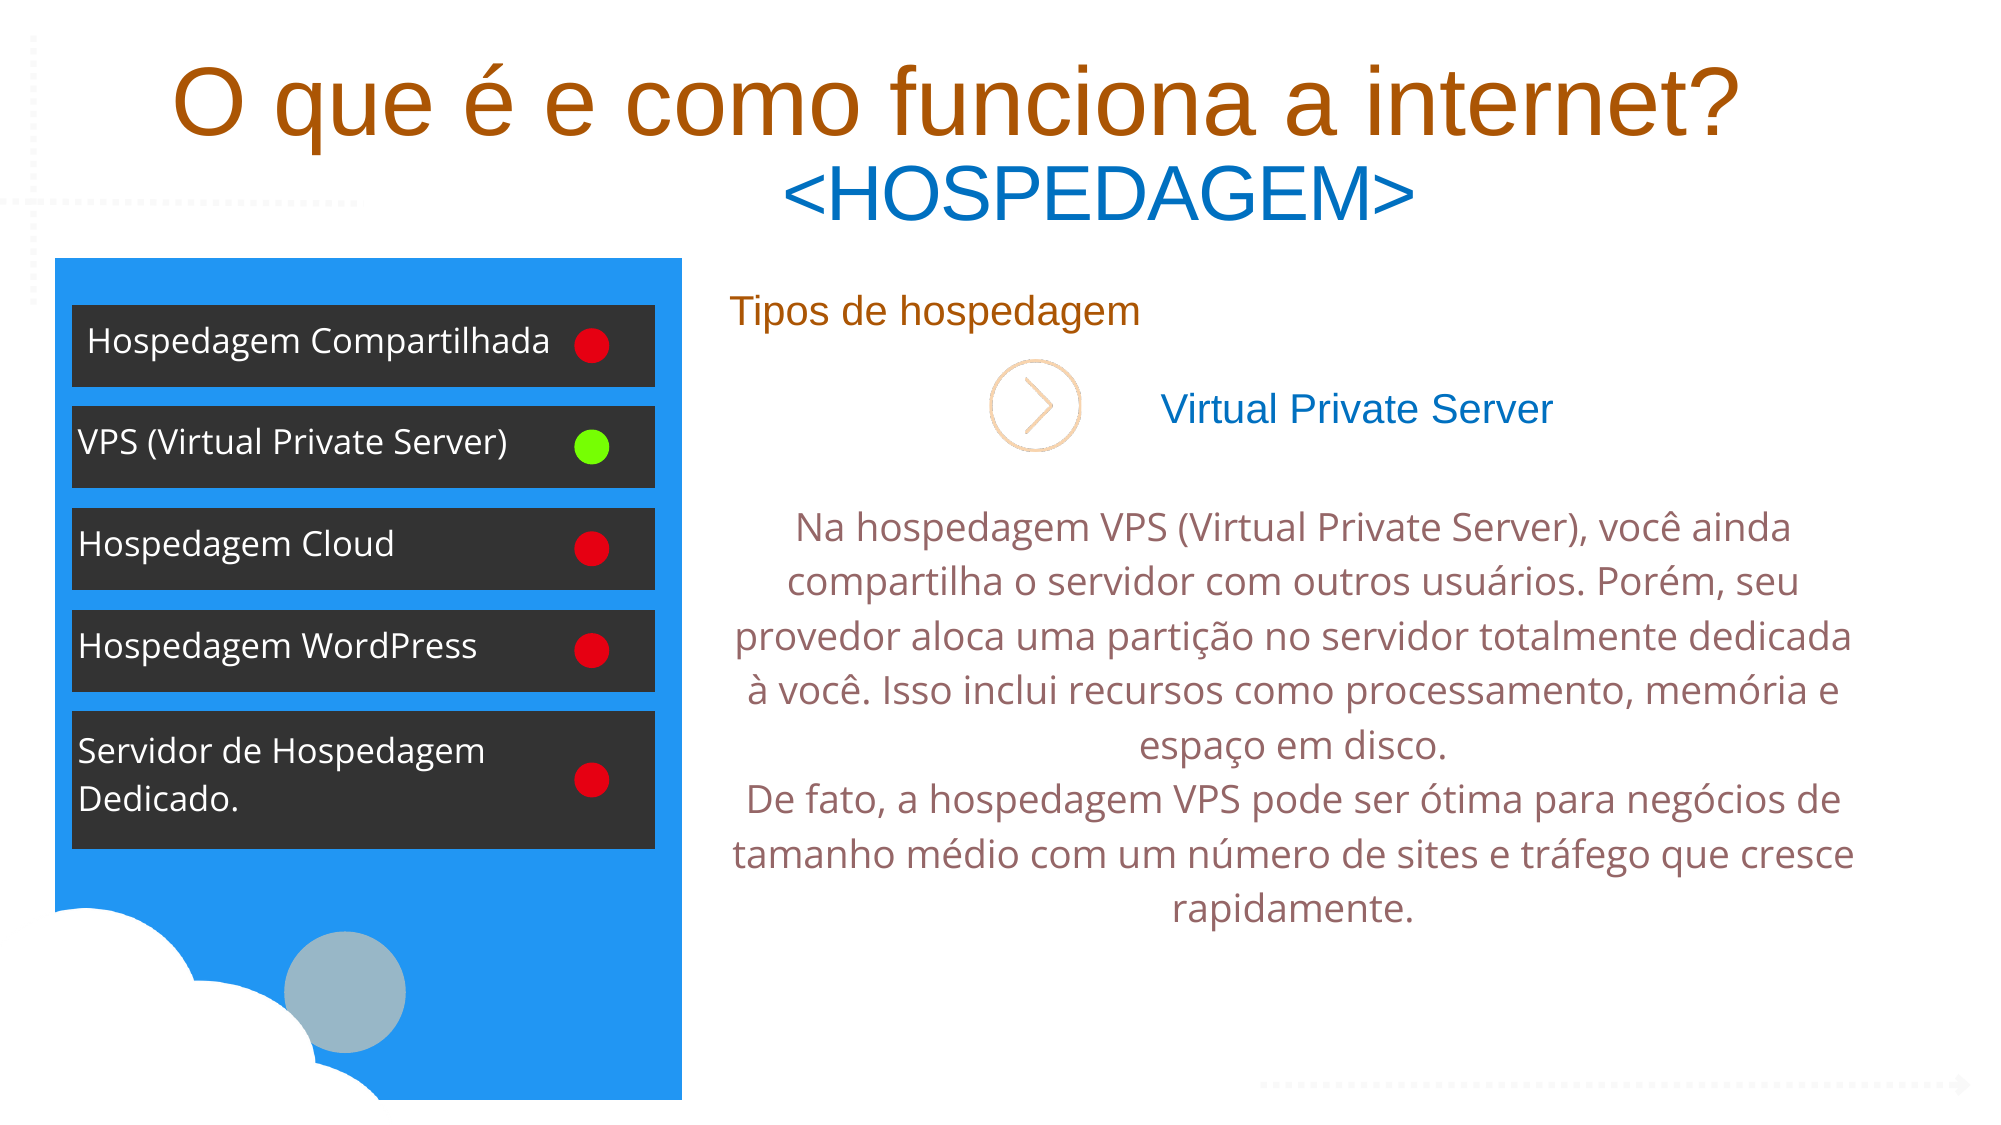

O que é e como funciona a internet?

<HOSPEDAGEM>

Tipos de hospedagem

 Hospedagem Compartilhada

Virtual Private Server

VPS (Virtual Private Server)

Na hospedagem VPS (Virtual Private Server), você ainda compartilha o servidor com outros usuários. Porém, seu provedor aloca uma partição no servidor totalmente dedicada à você. Isso inclui recursos como processamento, memória e espaço em disco.
De fato, a hospedagem VPS pode ser ótima para negócios de tamanho médio com um número de sites e tráfego que cresce rapidamente.

Hospedagem Cloud

Hospedagem WordPress

Servidor de Hospedagem Dedicado.